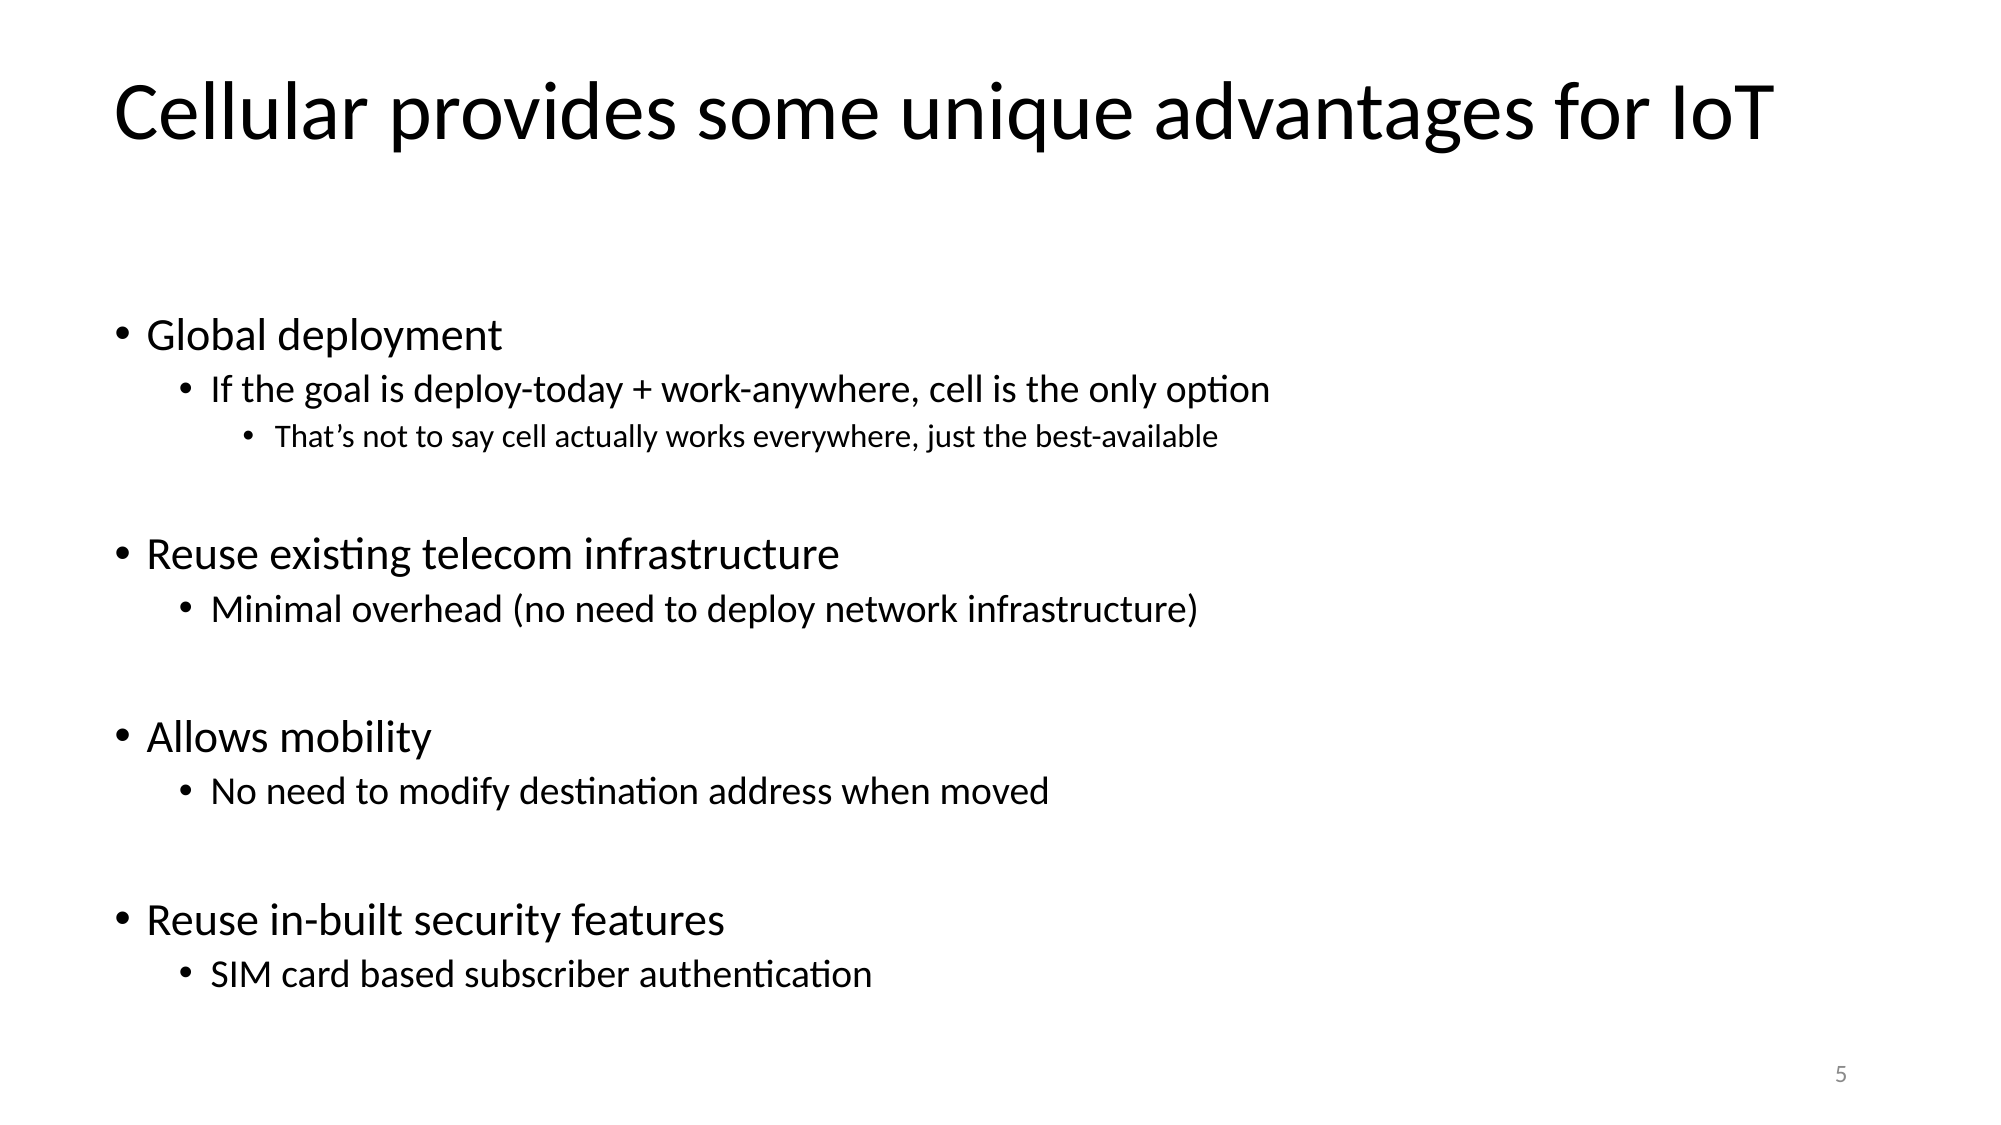

# Cellular provides some unique advantages for IoT
Global deployment
If the goal is deploy-today + work-anywhere, cell is the only option
That’s not to say cell actually works everywhere, just the best-available

Reuse existing telecom infrastructure
Minimal overhead (no need to deploy network infrastructure)

Allows mobility
No need to modify destination address when moved

Reuse in-built security features
SIM card based subscriber authentication

5